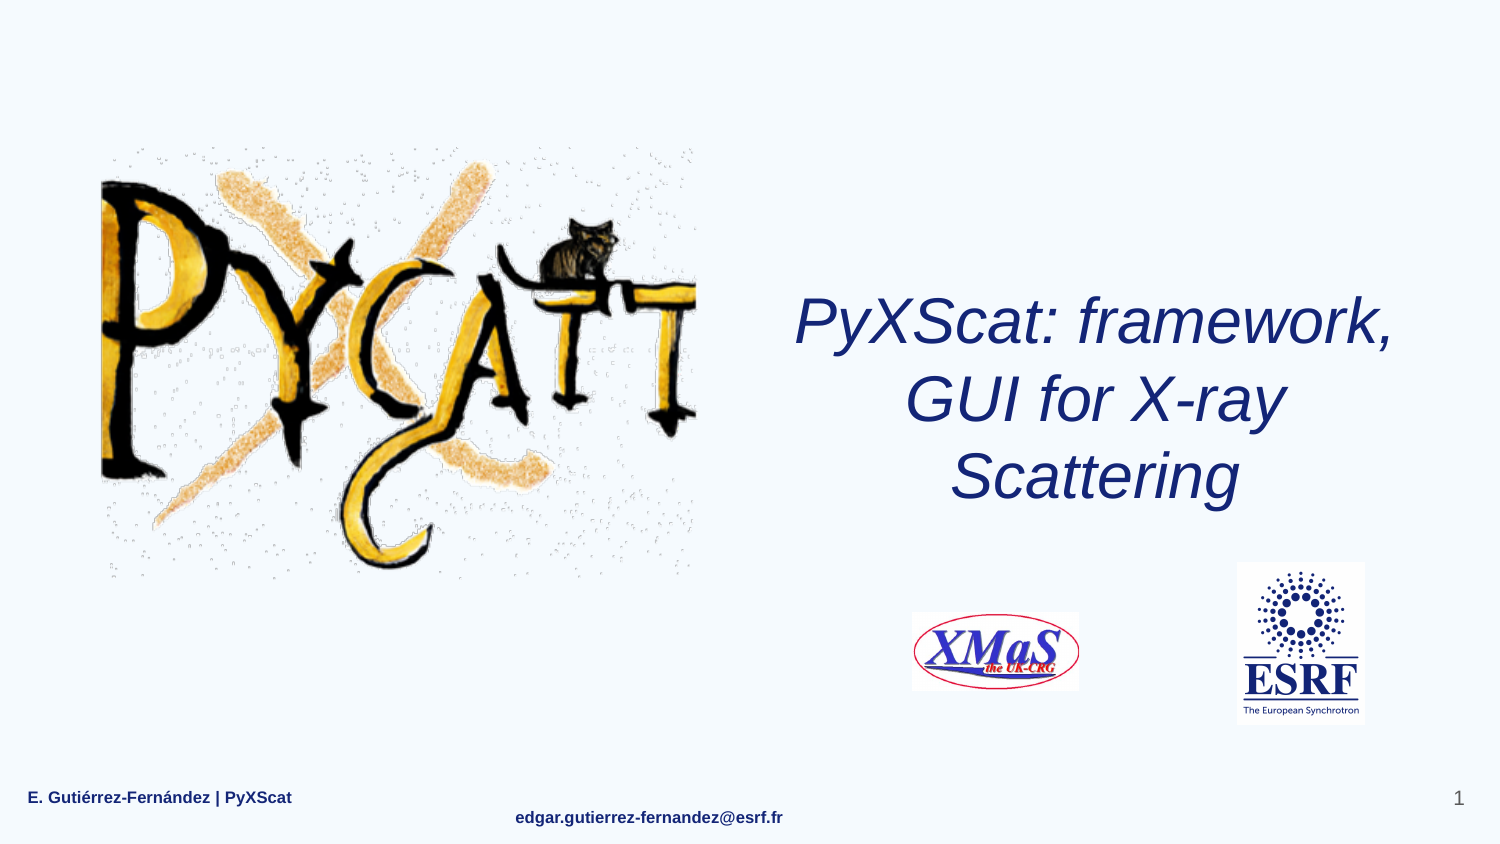

# PyXScat: framework, GUI for X-ray Scattering
1